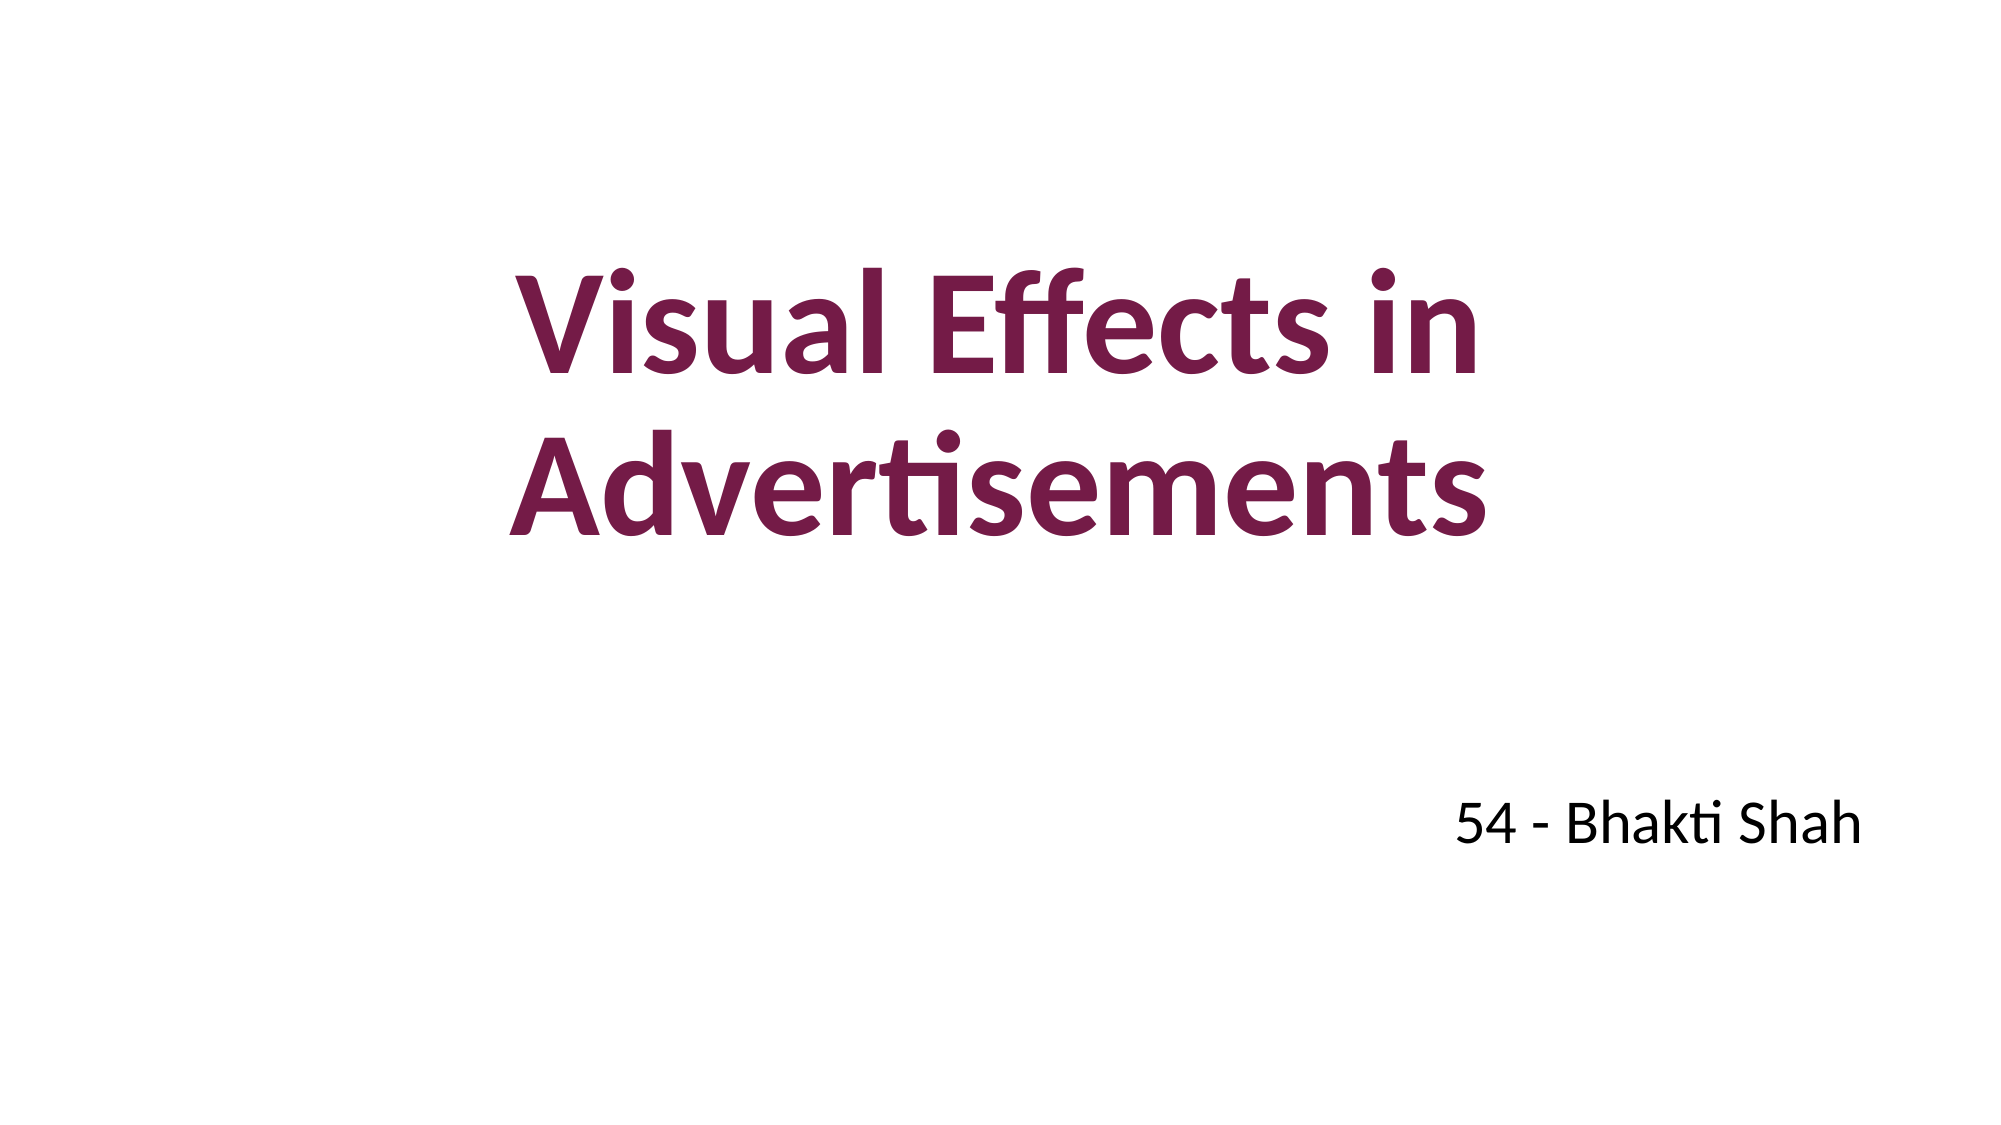

# Visual Effects in Advertisements
54 - Bhakti Shah